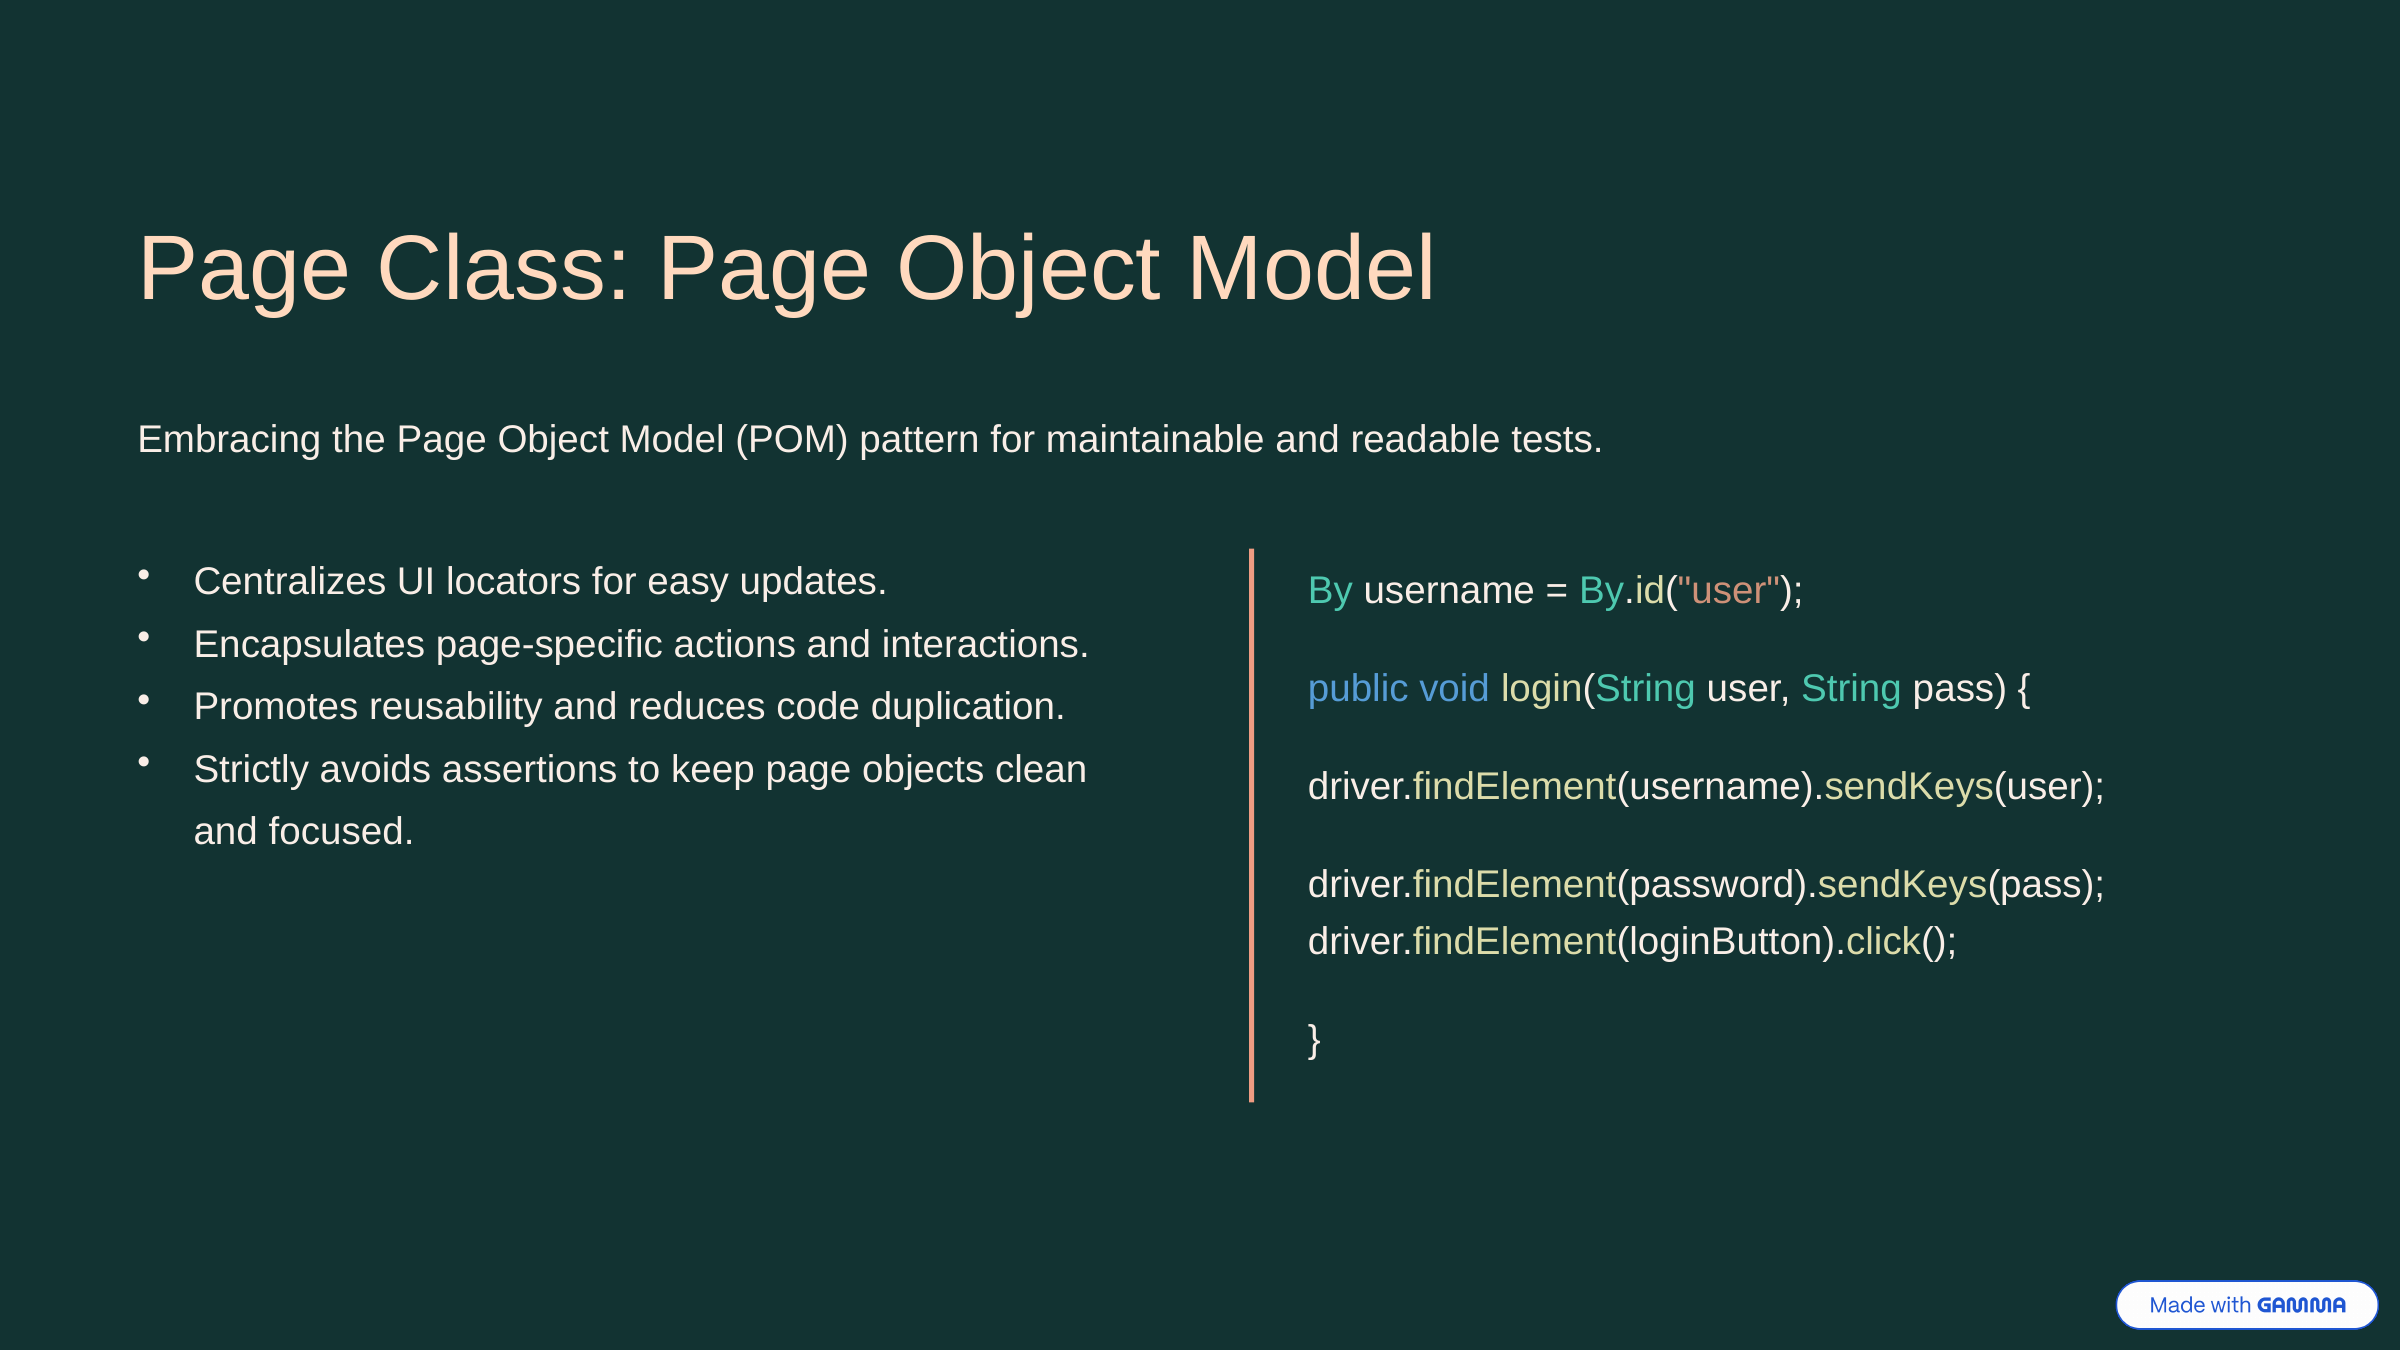

Page Class: Page Object Model
Embracing the Page Object Model (POM) pattern for maintainable and readable tests.
Centralizes UI locators for easy updates.
Encapsulates page-specific actions and interactions.
Promotes reusability and reduces code duplication.
Strictly avoids assertions to keep page objects clean and focused.

By username = By.id("user");
public void login(String user, String pass) {
driver.findElement(username).sendKeys(user);
driver.findElement(password).sendKeys(pass);
driver.findElement(loginButton).click();
}